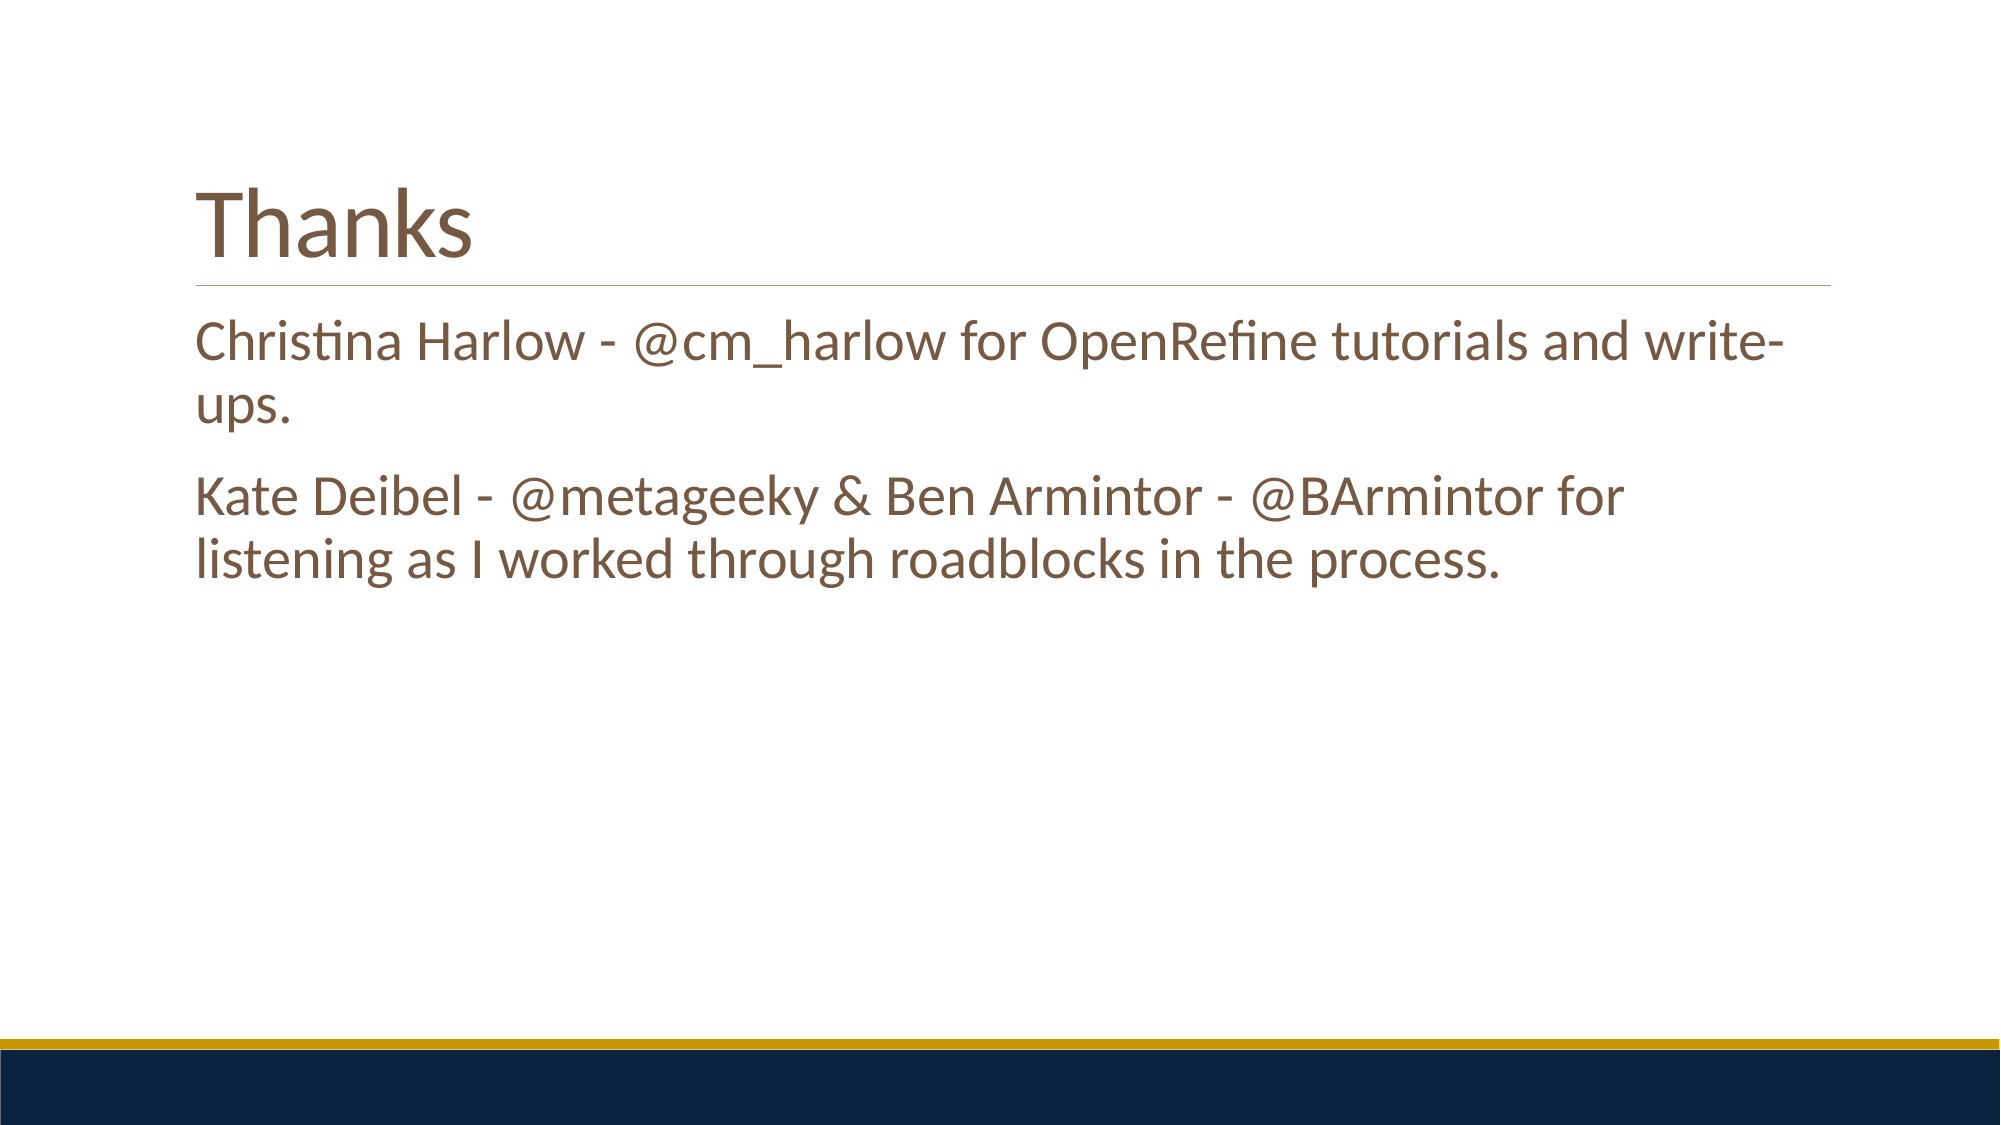

# Thanks
Christina Harlow - @cm_harlow for OpenRefine tutorials and write-ups.
Kate Deibel - @metageeky & Ben Armintor - @BArmintor for listening as I worked through roadblocks in the process.